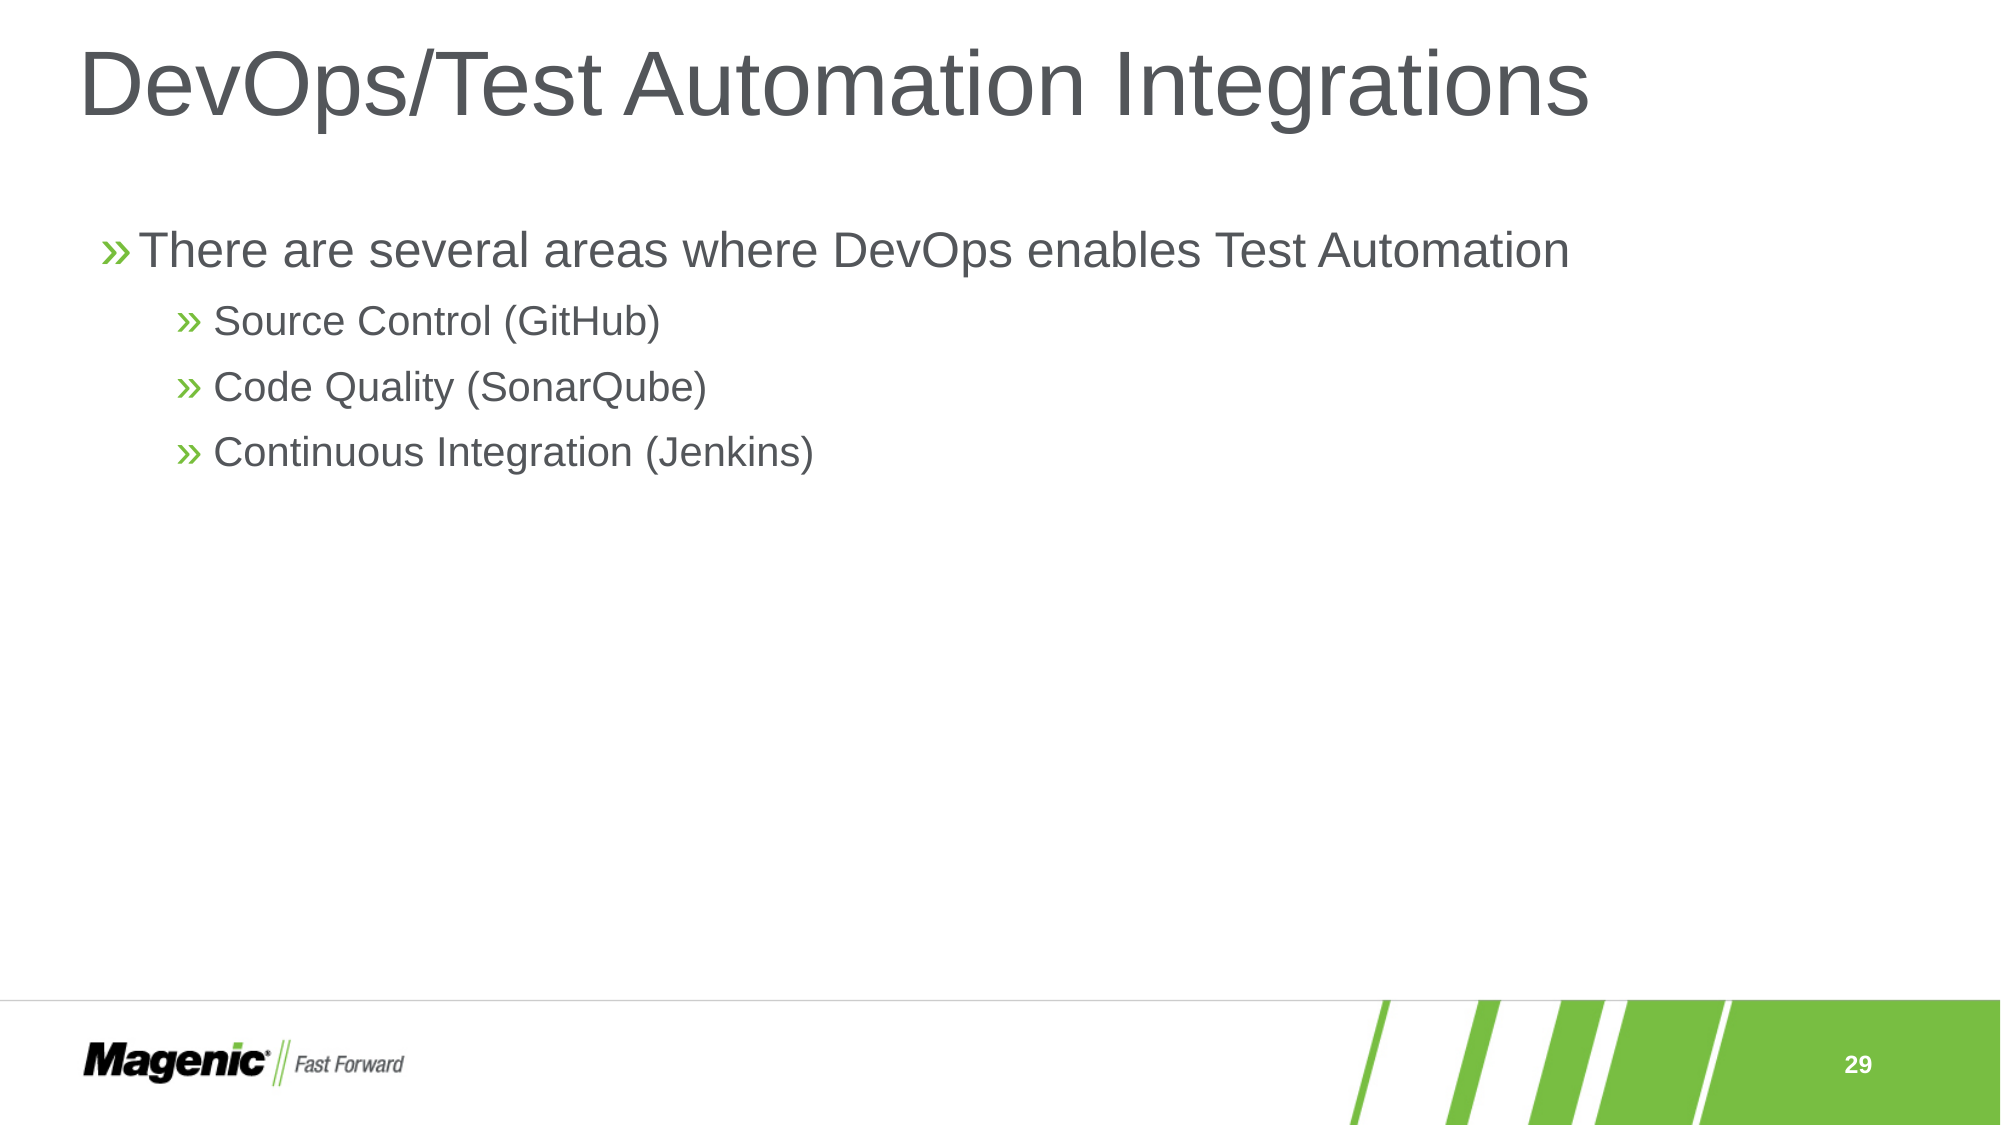

# DevOps/Test Automation Integrations

There are several areas where DevOps enables Test Automation
Source Control (GitHub)
Code Quality (SonarQube)
Continuous Integration (Jenkins)